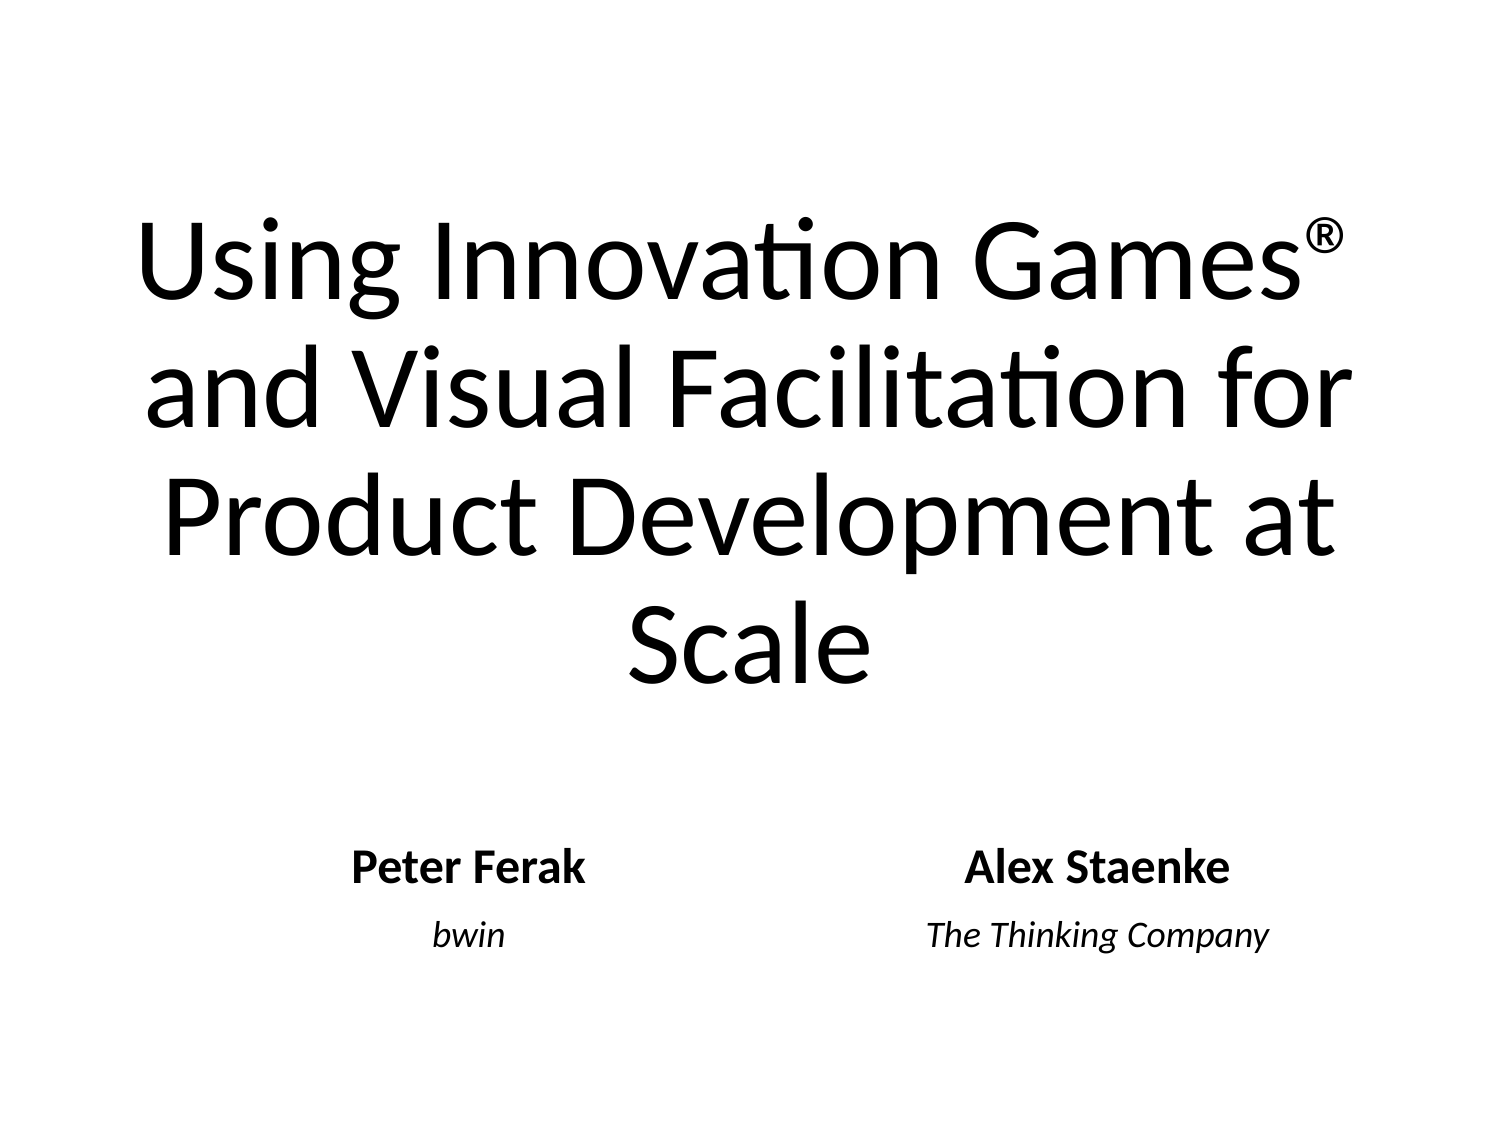

# Using Innovation Games® and Visual Facilitation for Product Development at Scale
Peter Ferak
bwin
Alex Staenke
The Thinking Company